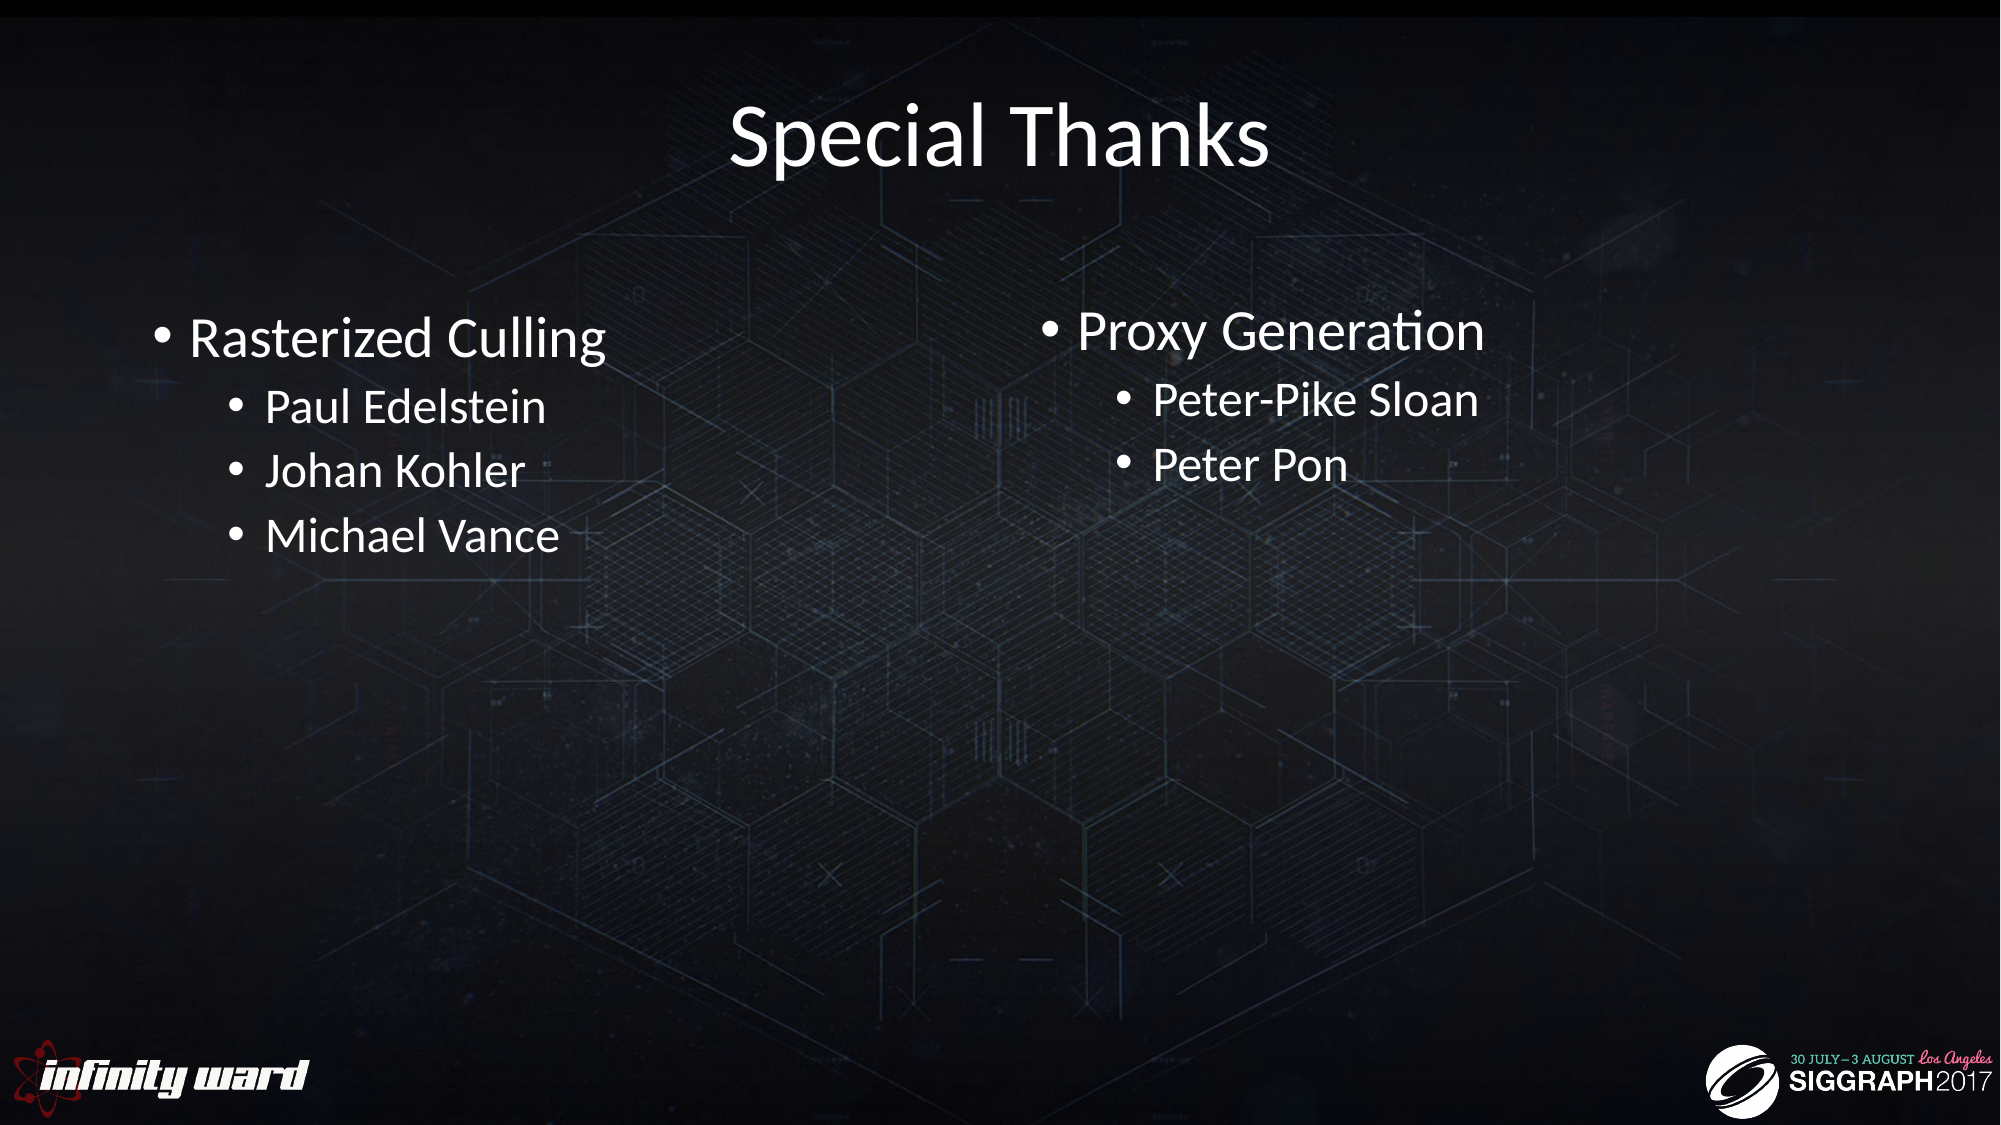

# Special Thanks
Proxy Generation
Peter-Pike Sloan
Peter Pon
Rasterized Culling
Paul Edelstein
Johan Kohler
Michael Vance